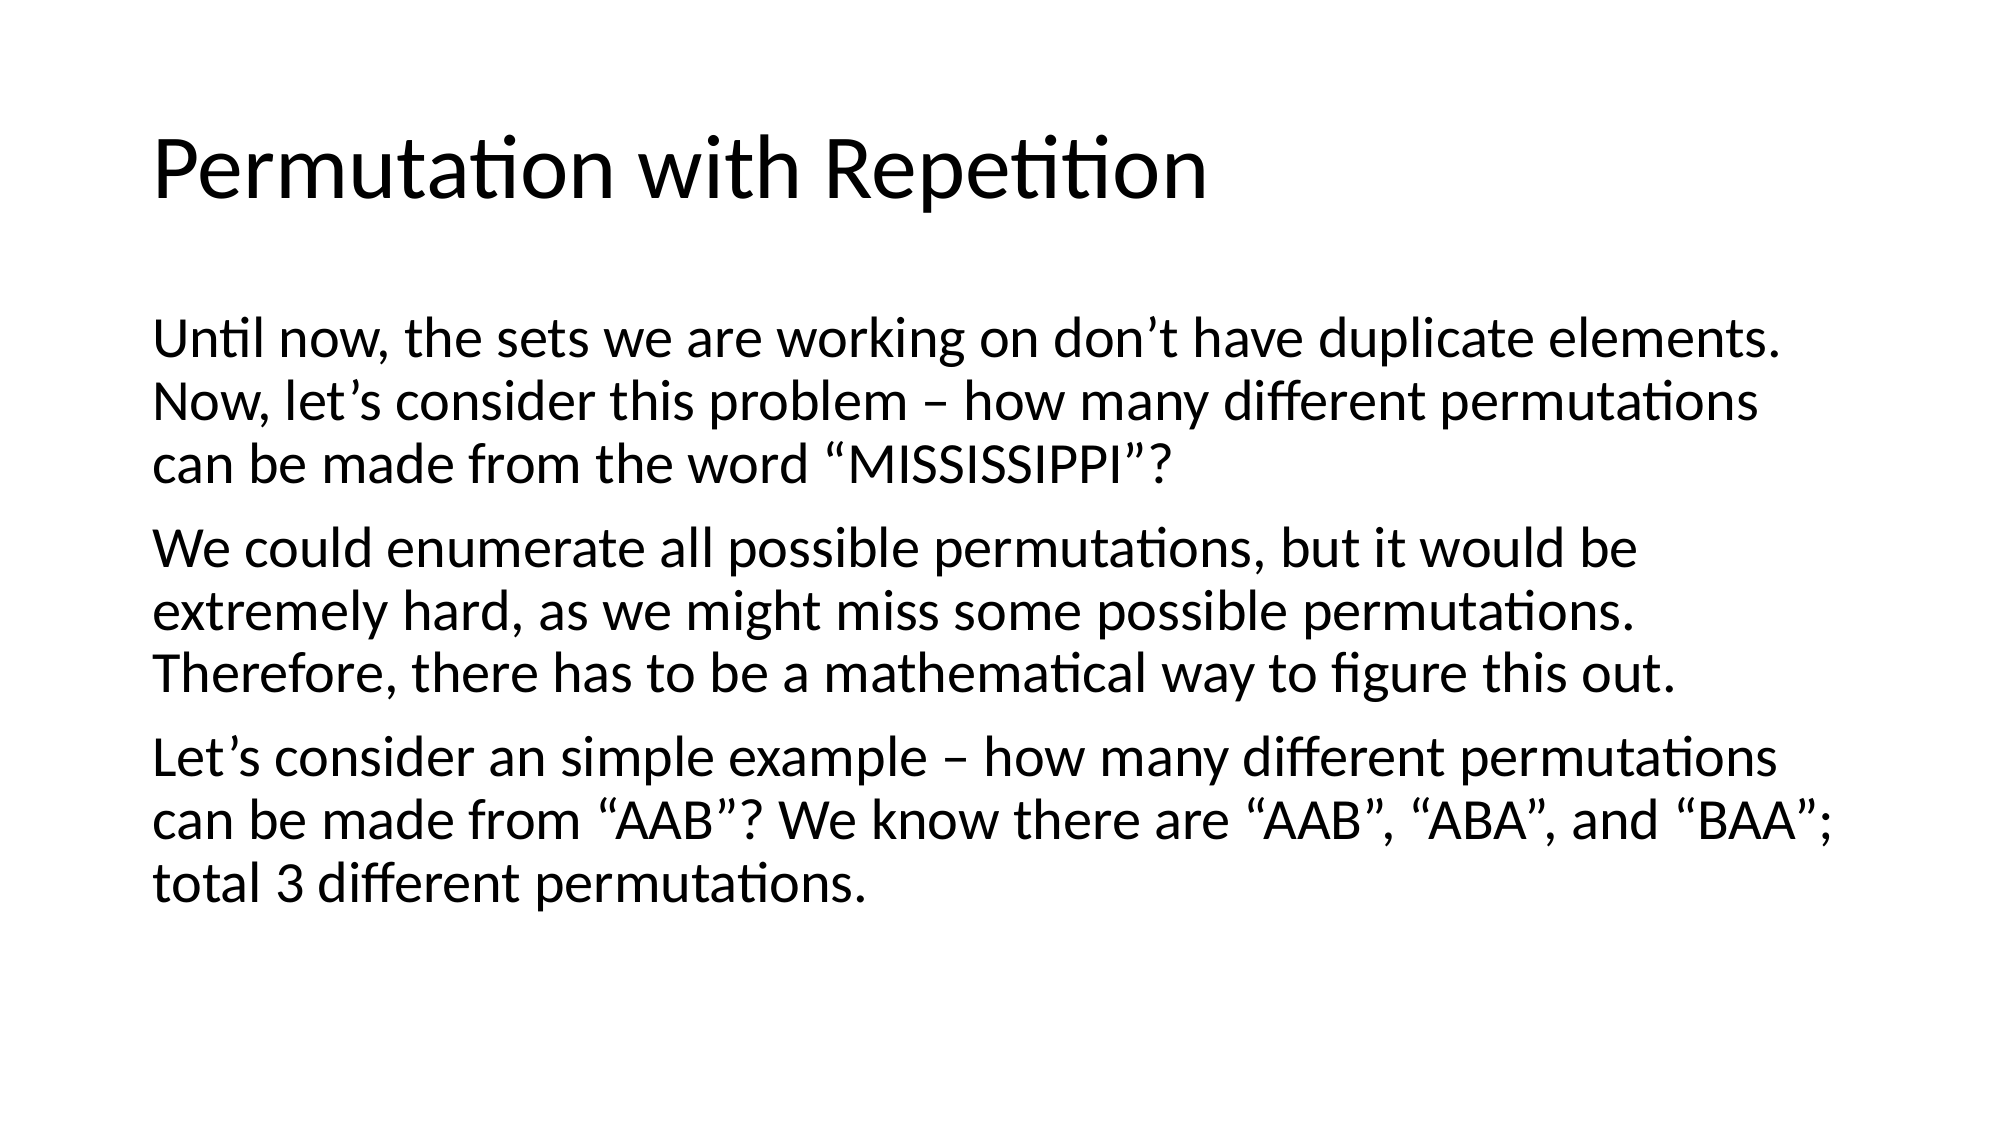

# Permutation with Repetition
Until now, the sets we are working on don’t have duplicate elements. Now, let’s consider this problem – how many different permutations can be made from the word “MISSISSIPPI”?
We could enumerate all possible permutations, but it would be extremely hard, as we might miss some possible permutations. Therefore, there has to be a mathematical way to figure this out.
Let’s consider an simple example – how many different permutations can be made from “AAB”? We know there are “AAB”, “ABA”, and “BAA”; total 3 different permutations.